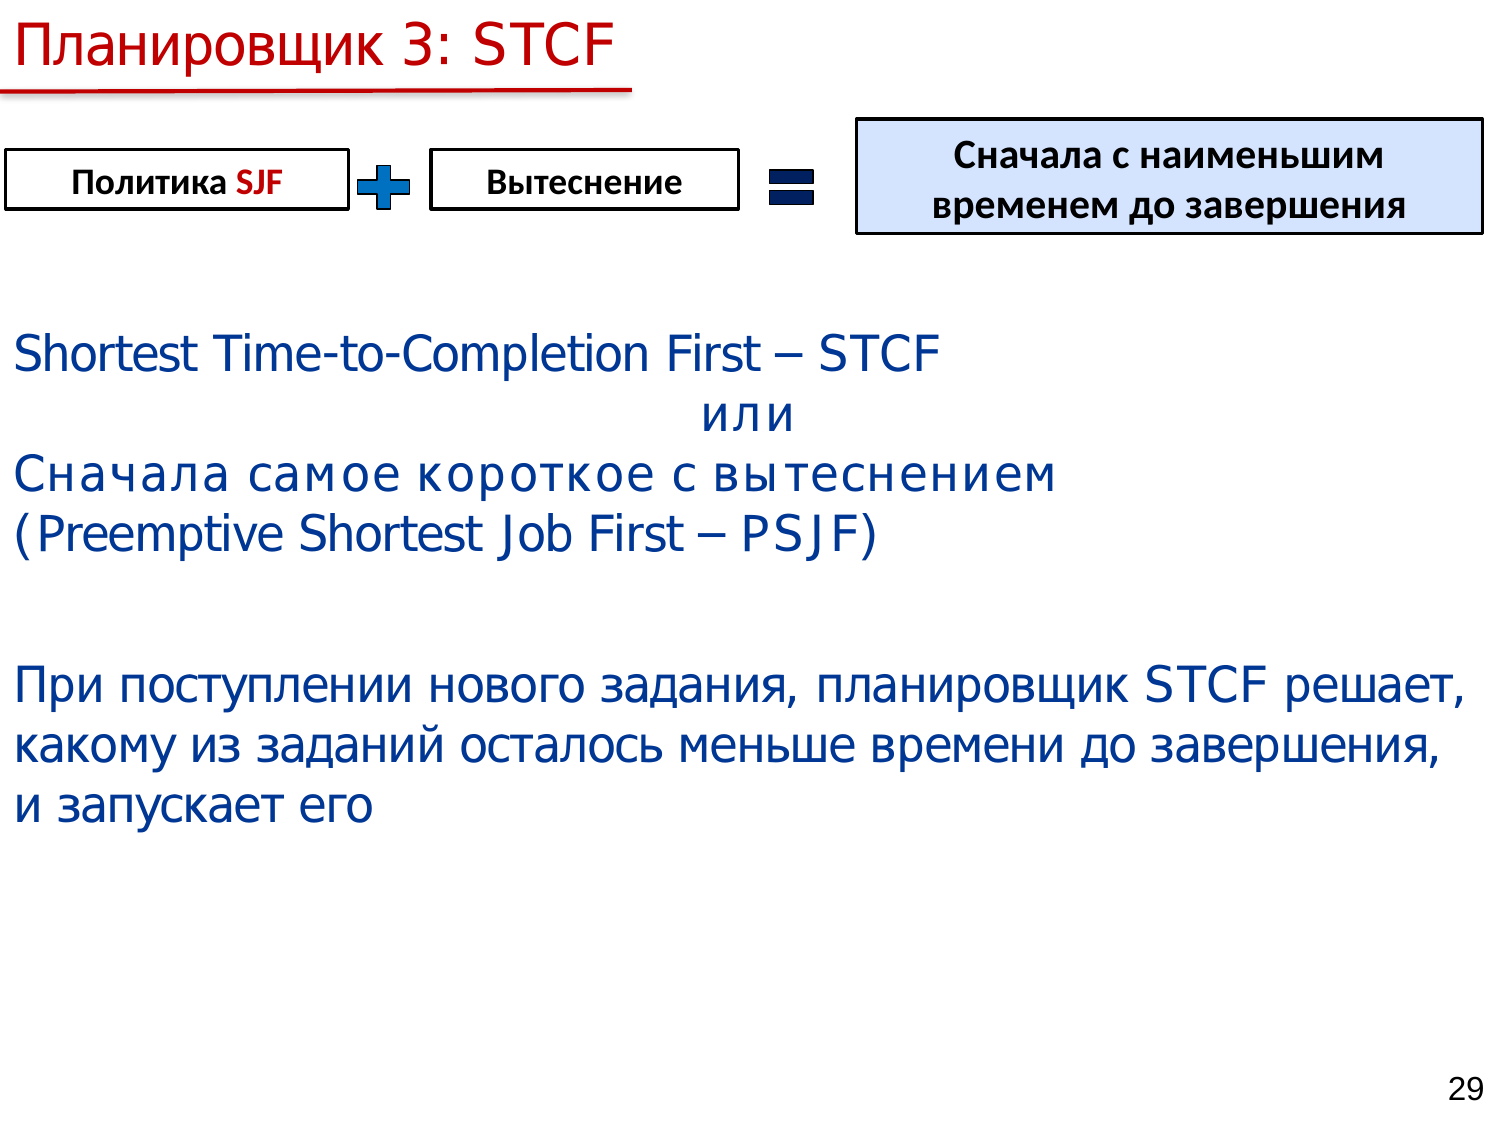

Планировщик 3: STCF
Сначала с наименьшим временем до завершения
Политика SJF
Вытеснение

Shortest Time-to-Completion First – STCF
или
Сначала самое короткое с вытеснением
(Preemptive Shortest Job First – PSJF)
При поступлении нового задания, планировщик STCF решает, какому из заданий осталось меньше времени до завершения, и запускает его
29